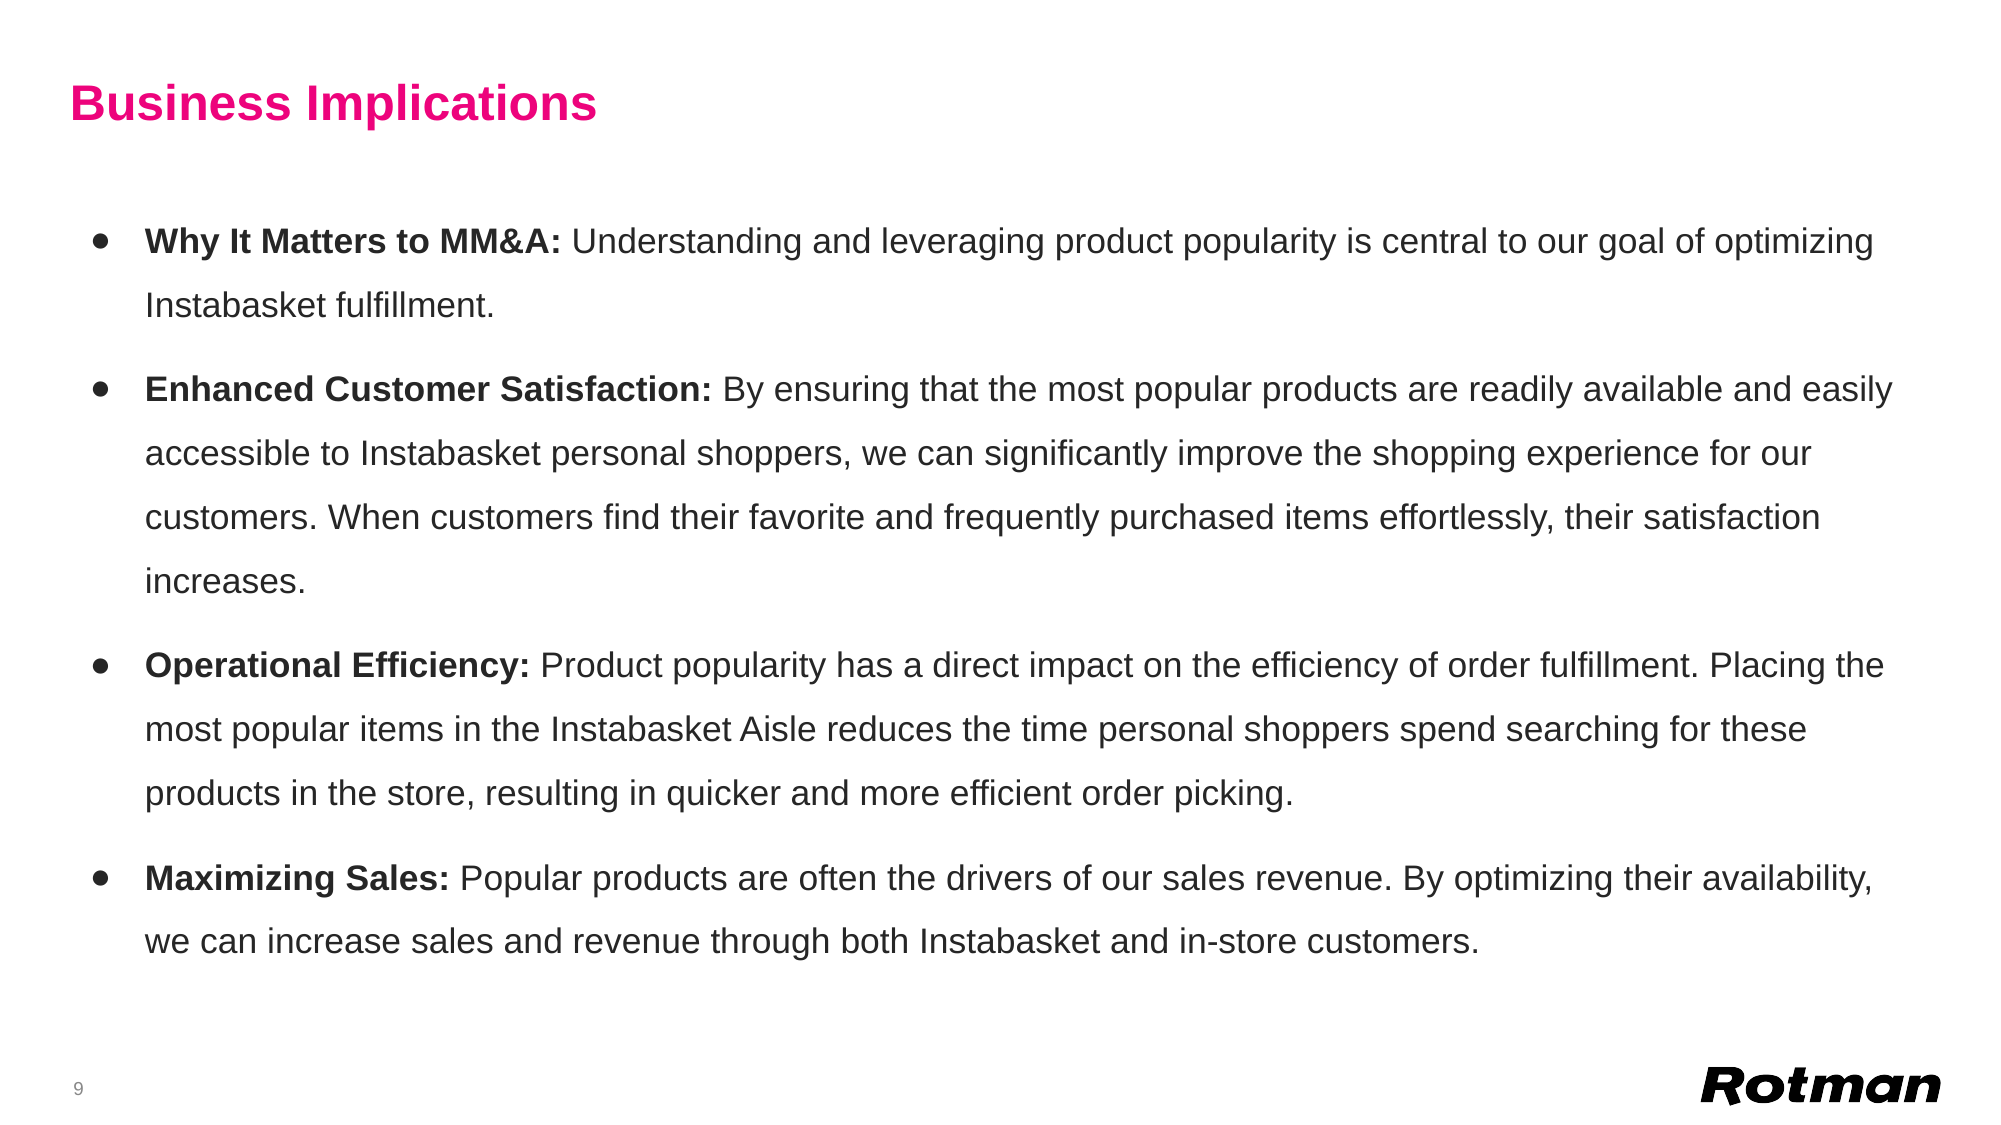

# Business Implications
Why It Matters to MM&A: Understanding and leveraging product popularity is central to our goal of optimizing Instabasket fulfillment.
Enhanced Customer Satisfaction: By ensuring that the most popular products are readily available and easily accessible to Instabasket personal shoppers, we can significantly improve the shopping experience for our customers. When customers find their favorite and frequently purchased items effortlessly, their satisfaction increases.
Operational Efficiency: Product popularity has a direct impact on the efficiency of order fulfillment. Placing the most popular items in the Instabasket Aisle reduces the time personal shoppers spend searching for these products in the store, resulting in quicker and more efficient order picking.
Maximizing Sales: Popular products are often the drivers of our sales revenue. By optimizing their availability, we can increase sales and revenue through both Instabasket and in-store customers.

9